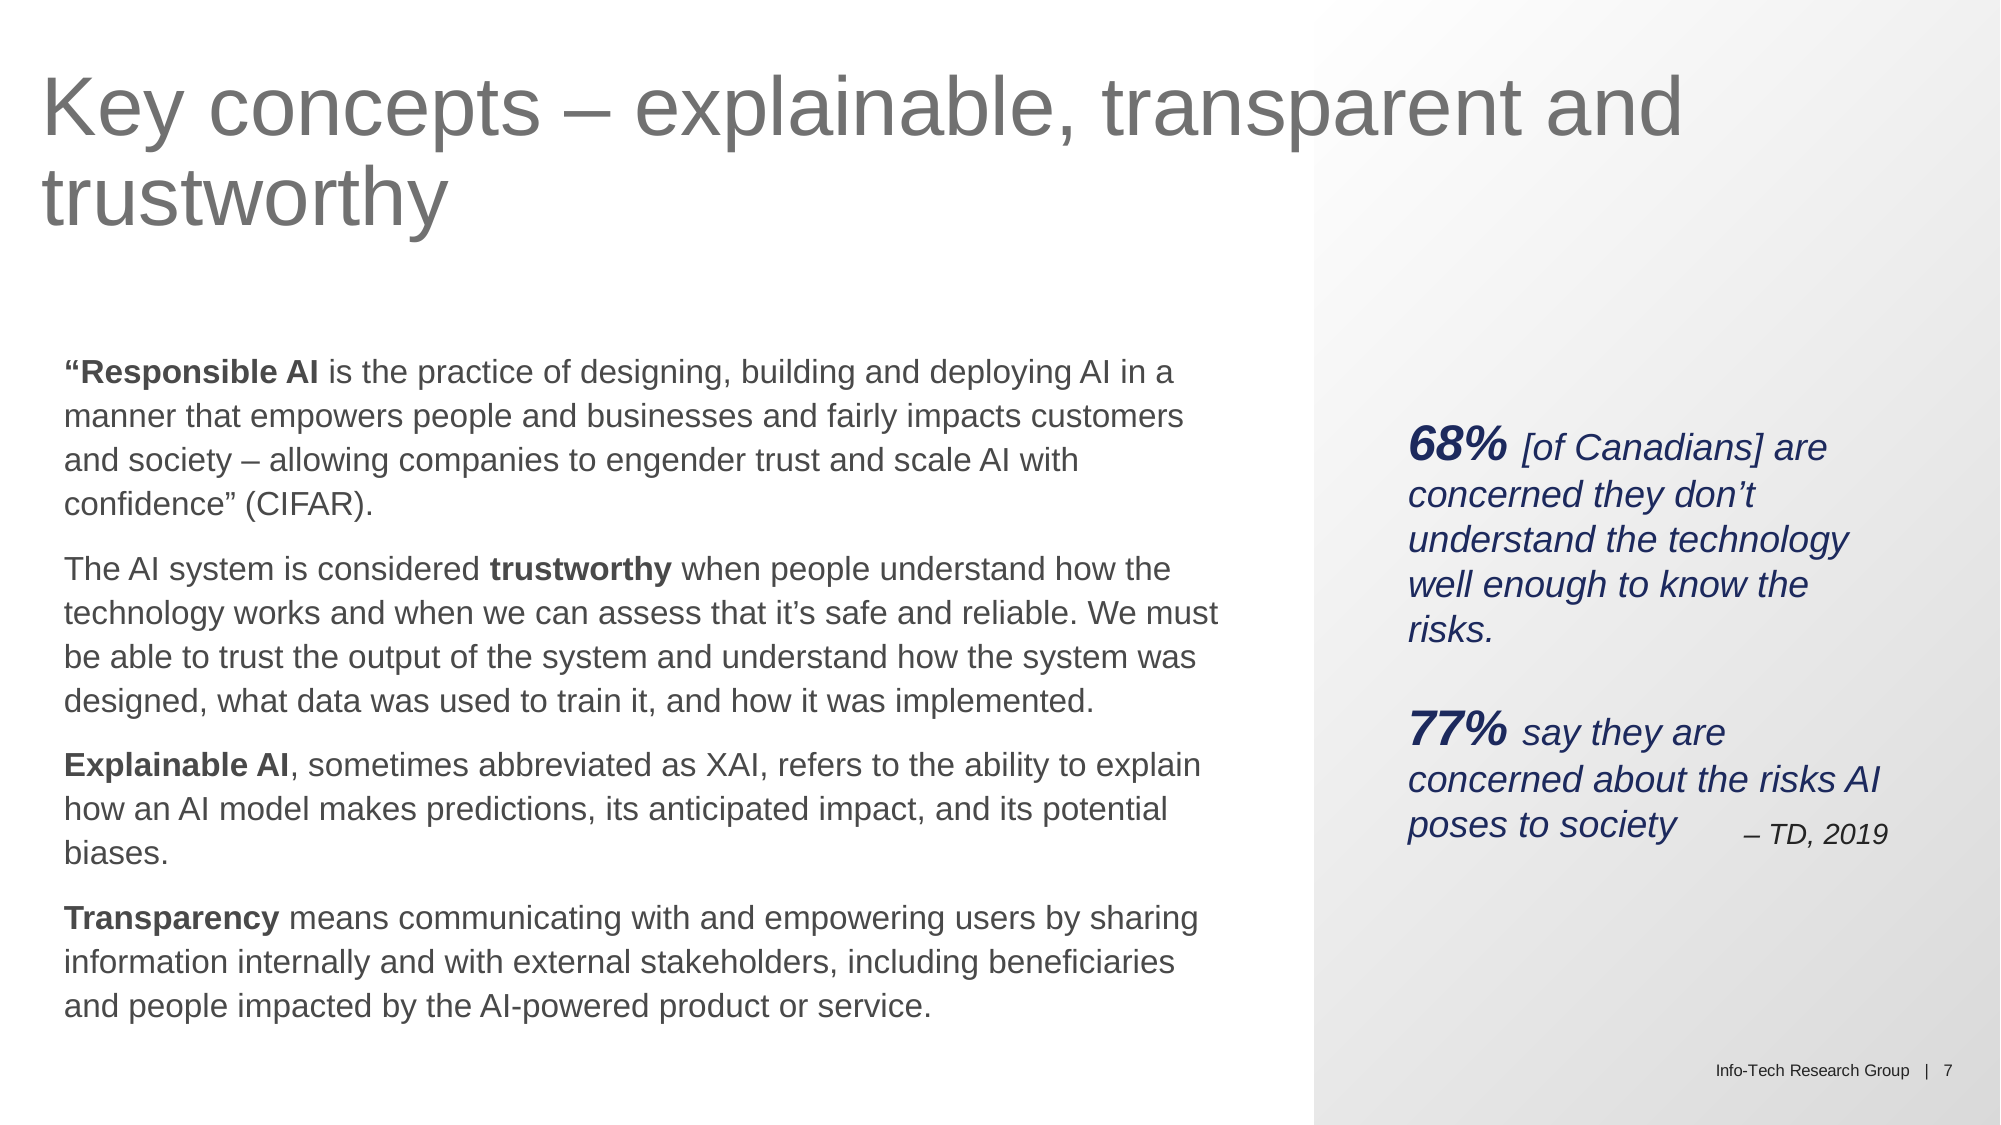

# Key concepts – explainable, transparent and trustworthy
“Responsible AI is the practice of designing, building and deploying AI in a manner that empowers people and businesses and fairly impacts customers and society – allowing companies to engender trust and scale AI with confidence” (CIFAR).
The AI system is considered trustworthy when people understand how the technology works and when we can assess that it’s safe and reliable. We must be able to trust the output of the system and understand how the system was designed, what data was used to train it, and how it was implemented.
Explainable AI, sometimes abbreviated as XAI, refers to the ability to explain how an AI model makes predictions, its anticipated impact, and its potential biases.
Transparency means communicating with and empowering users by sharing information internally and with external stakeholders, including beneficiaries and people impacted by the AI-powered product or service.

68% [of Canadians] are concerned they don’t understand the technology well enough to know the risks.

77% say they are concerned about the risks AI poses to society
– TD, 2019